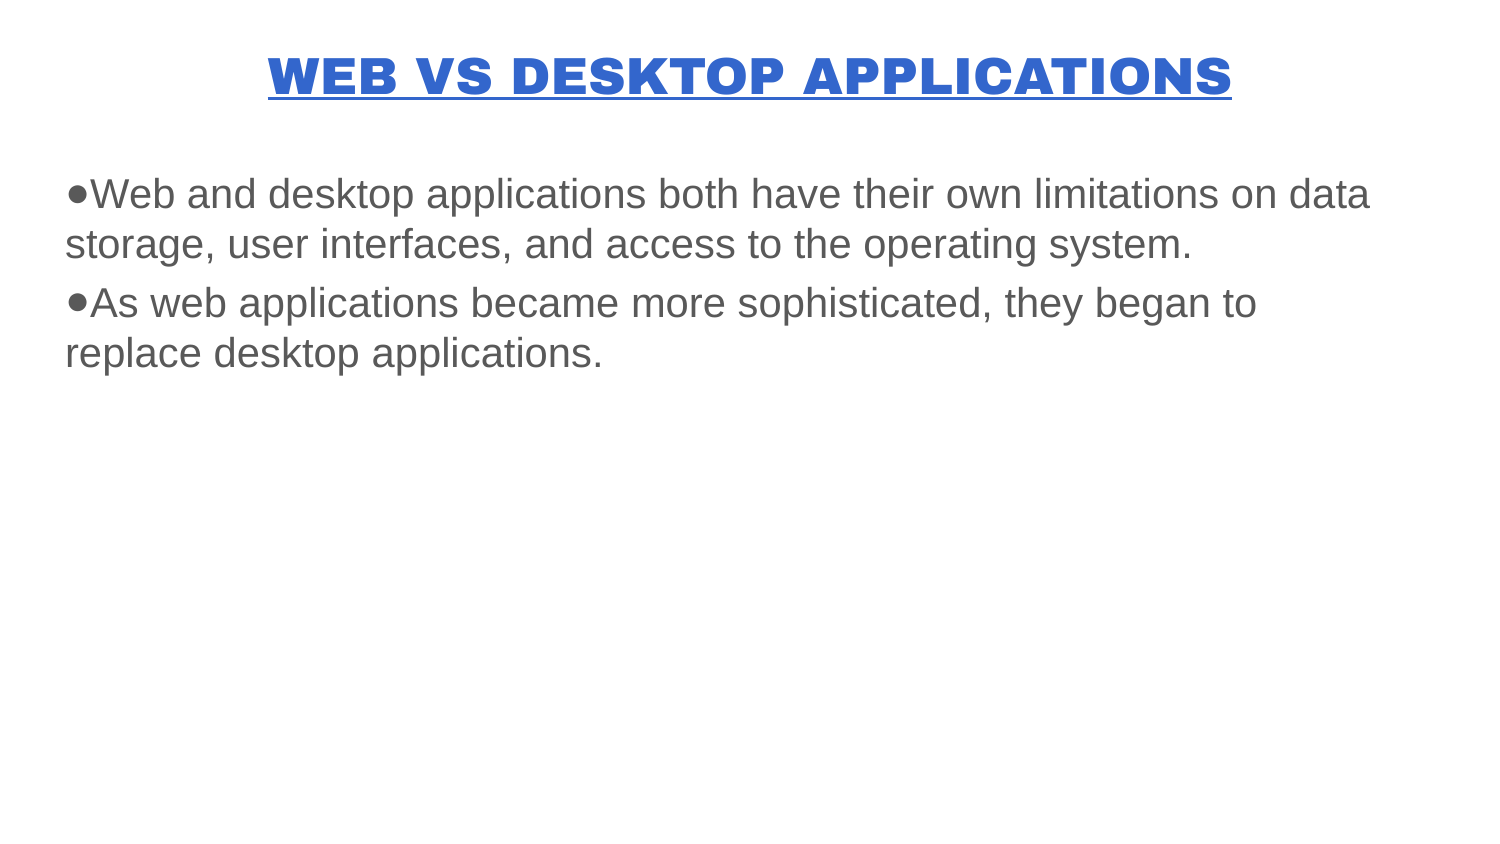

# WEB VS DESKTOP APPLICATIONS
Web and desktop applications both have their own limitations on data storage, user interfaces, and access to the operating system.
As web applications became more sophisticated, they began to replace desktop applications.